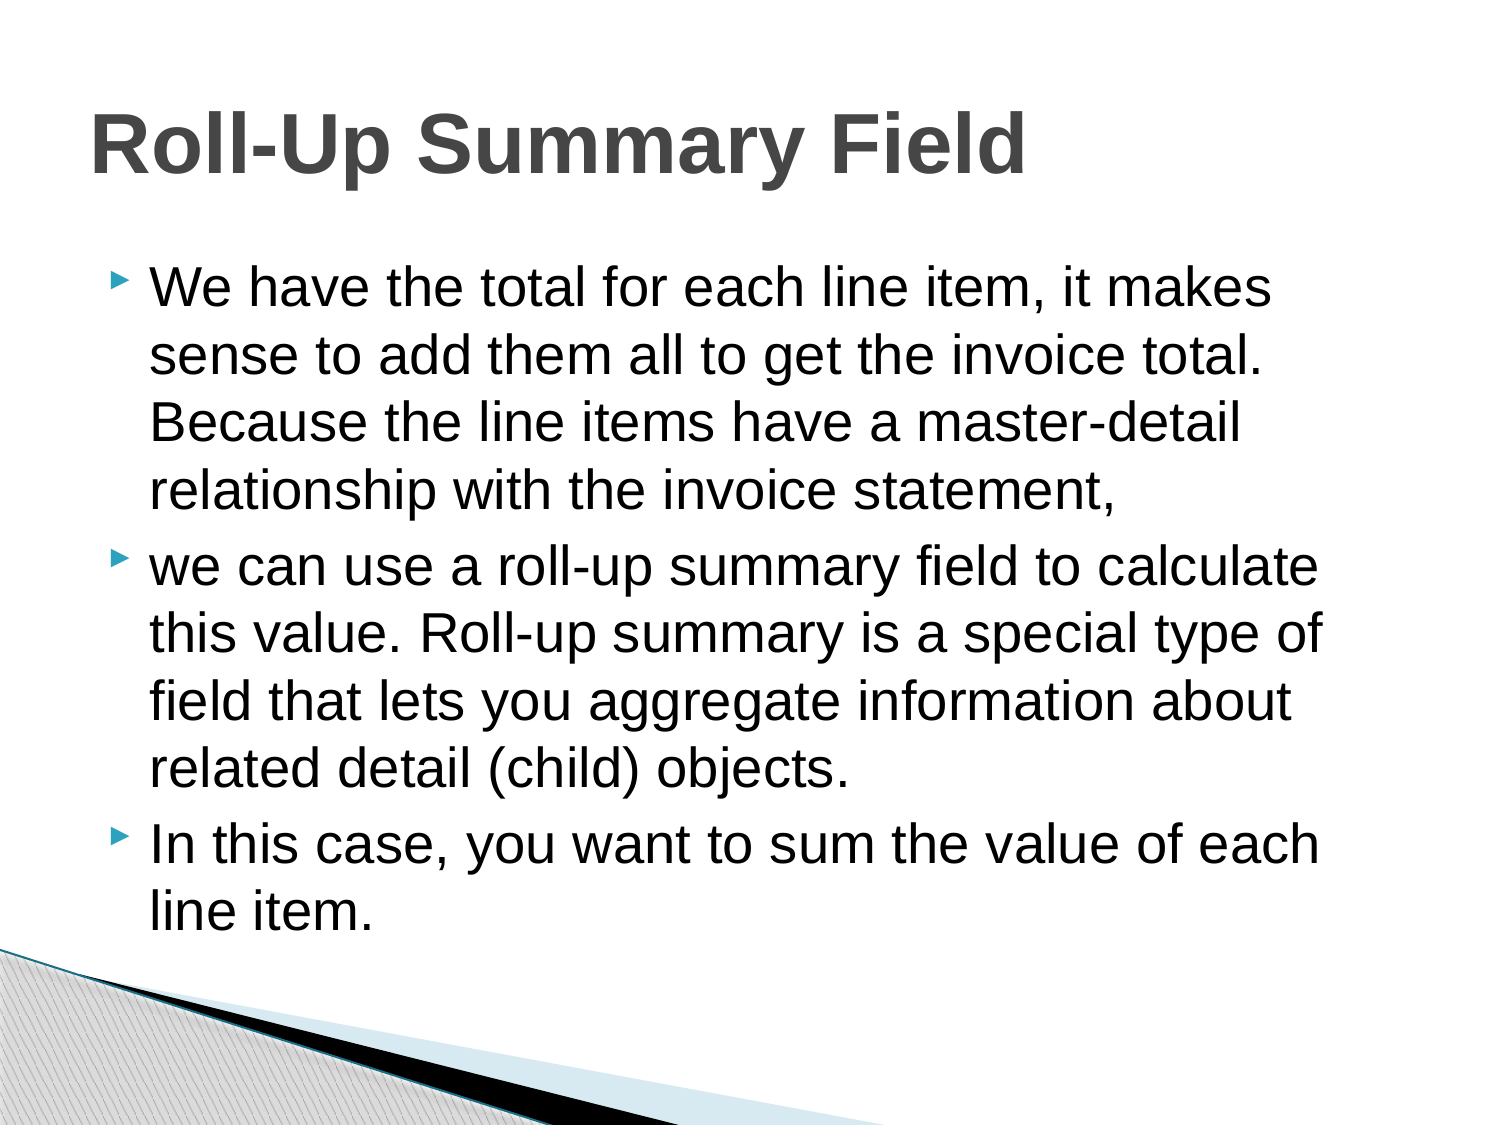

# Roll-Up Summary Field
We have the total for each line item, it makes sense to add them all to get the invoice total. Because the line items have a master-detail relationship with the invoice statement,
we can use a roll-up summary field to calculate this value. Roll-up summary is a special type of field that lets you aggregate information about related detail (child) objects.
In this case, you want to sum the value of each line item.